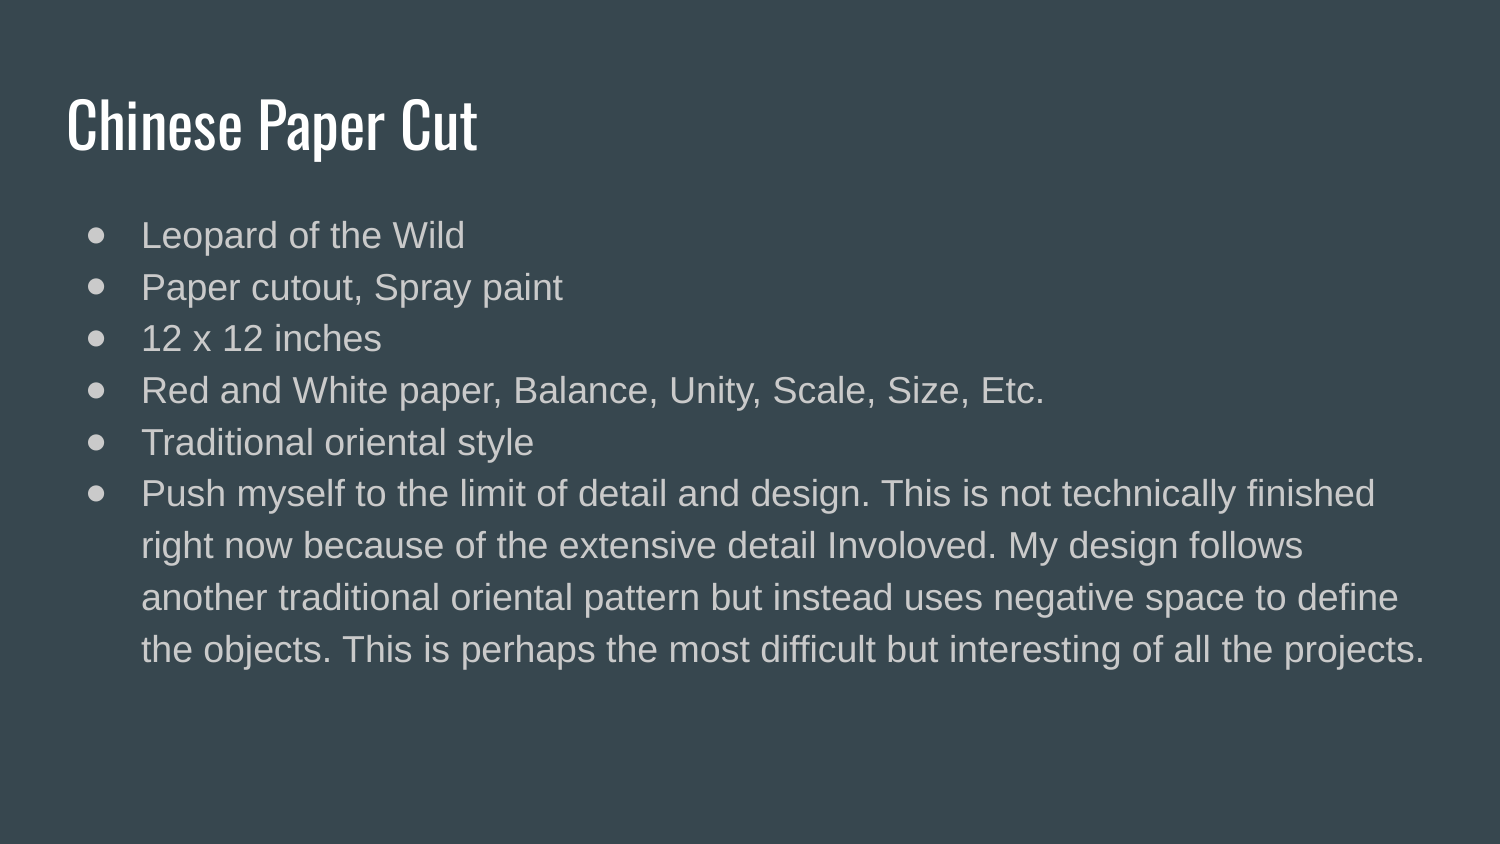

# Chinese Paper Cut
Leopard of the Wild
Paper cutout, Spray paint
12 x 12 inches
Red and White paper, Balance, Unity, Scale, Size, Etc.
Traditional oriental style
Push myself to the limit of detail and design. This is not technically finished right now because of the extensive detail Involoved. My design follows another traditional oriental pattern but instead uses negative space to define the objects. This is perhaps the most difficult but interesting of all the projects.